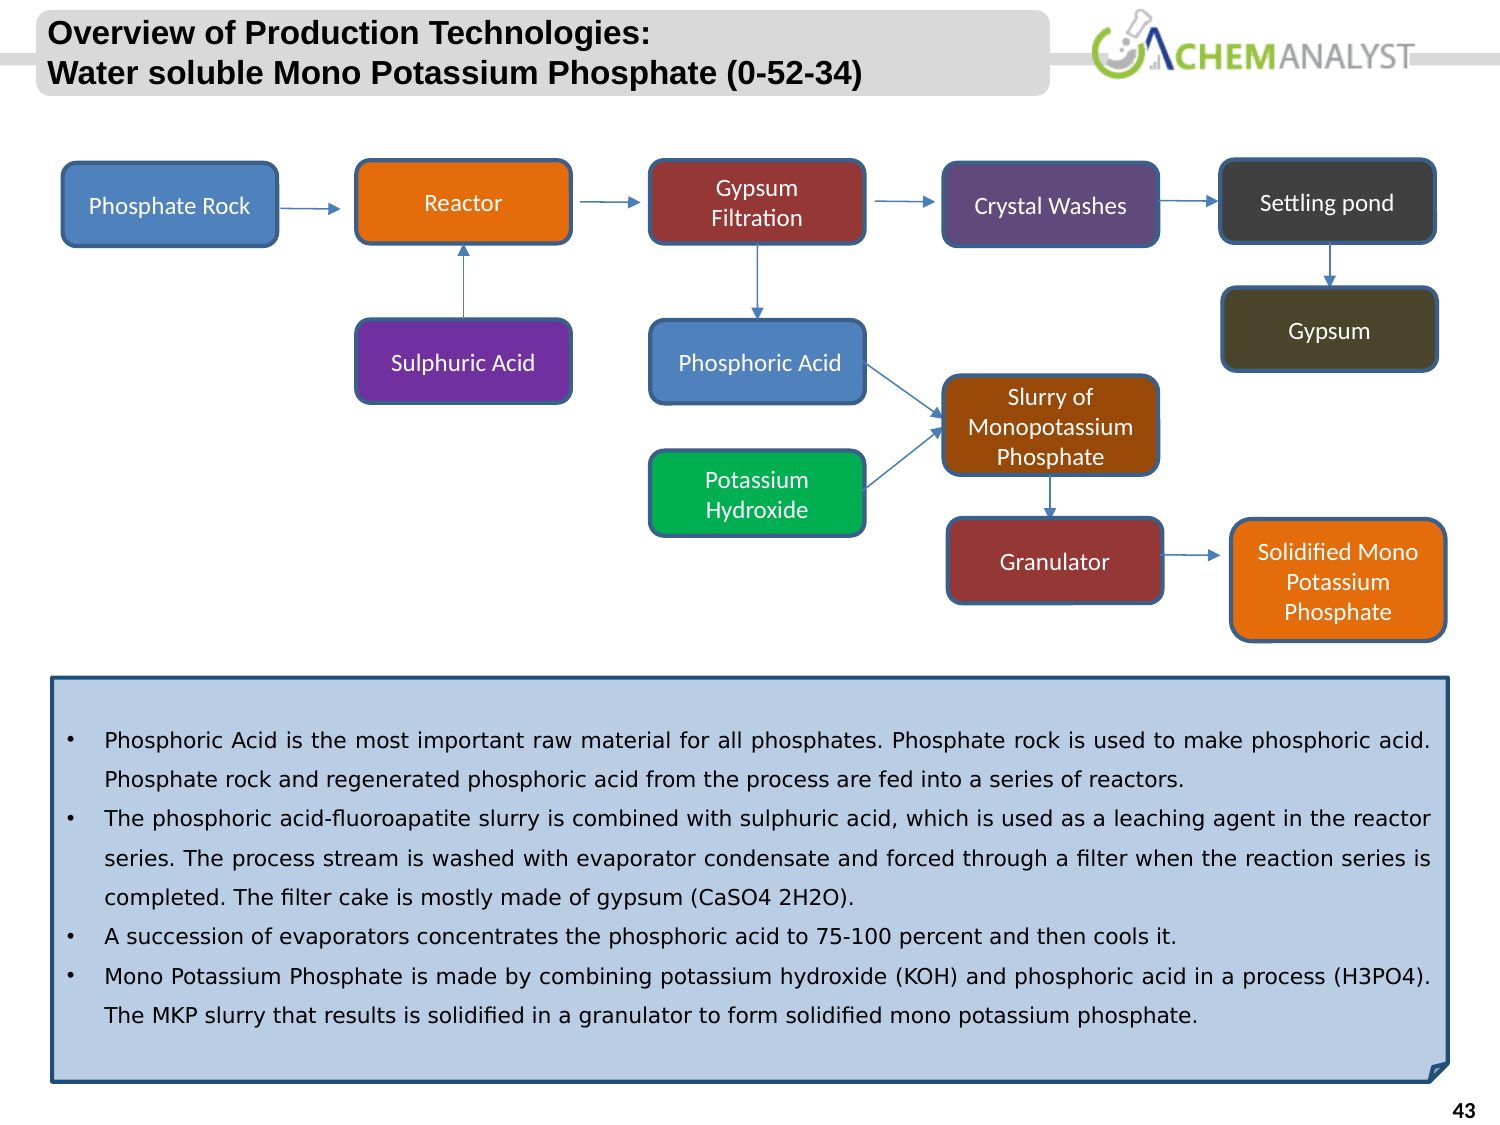

Overview of Production Technologies:
Water soluble Mono Potassium Phosphate (0-52-34)
Settling pond
Reactor
Gypsum Filtration
Phosphate Rock
Crystal Washes
Gypsum
Sulphuric Acid
 Phosphoric Acid
Slurry of Monopotassium Phosphate
Potassium Hydroxide
Granulator
Solidified Mono Potassium Phosphate
Phosphoric Acid is the most important raw material for all phosphates. Phosphate rock is used to make phosphoric acid. Phosphate rock and regenerated phosphoric acid from the process are fed into a series of reactors.
The phosphoric acid-fluoroapatite slurry is combined with sulphuric acid, which is used as a leaching agent in the reactor series. The process stream is washed with evaporator condensate and forced through a filter when the reaction series is completed. The filter cake is mostly made of gypsum (CaSO4 2H2O).
A succession of evaporators concentrates the phosphoric acid to 75-100 percent and then cools it.
Mono Potassium Phosphate is made by combining potassium hydroxide (KOH) and phosphoric acid in a process (H3PO4). The MKP slurry that results is solidified in a granulator to form solidified mono potassium phosphate.
© ChemAnalyst
43